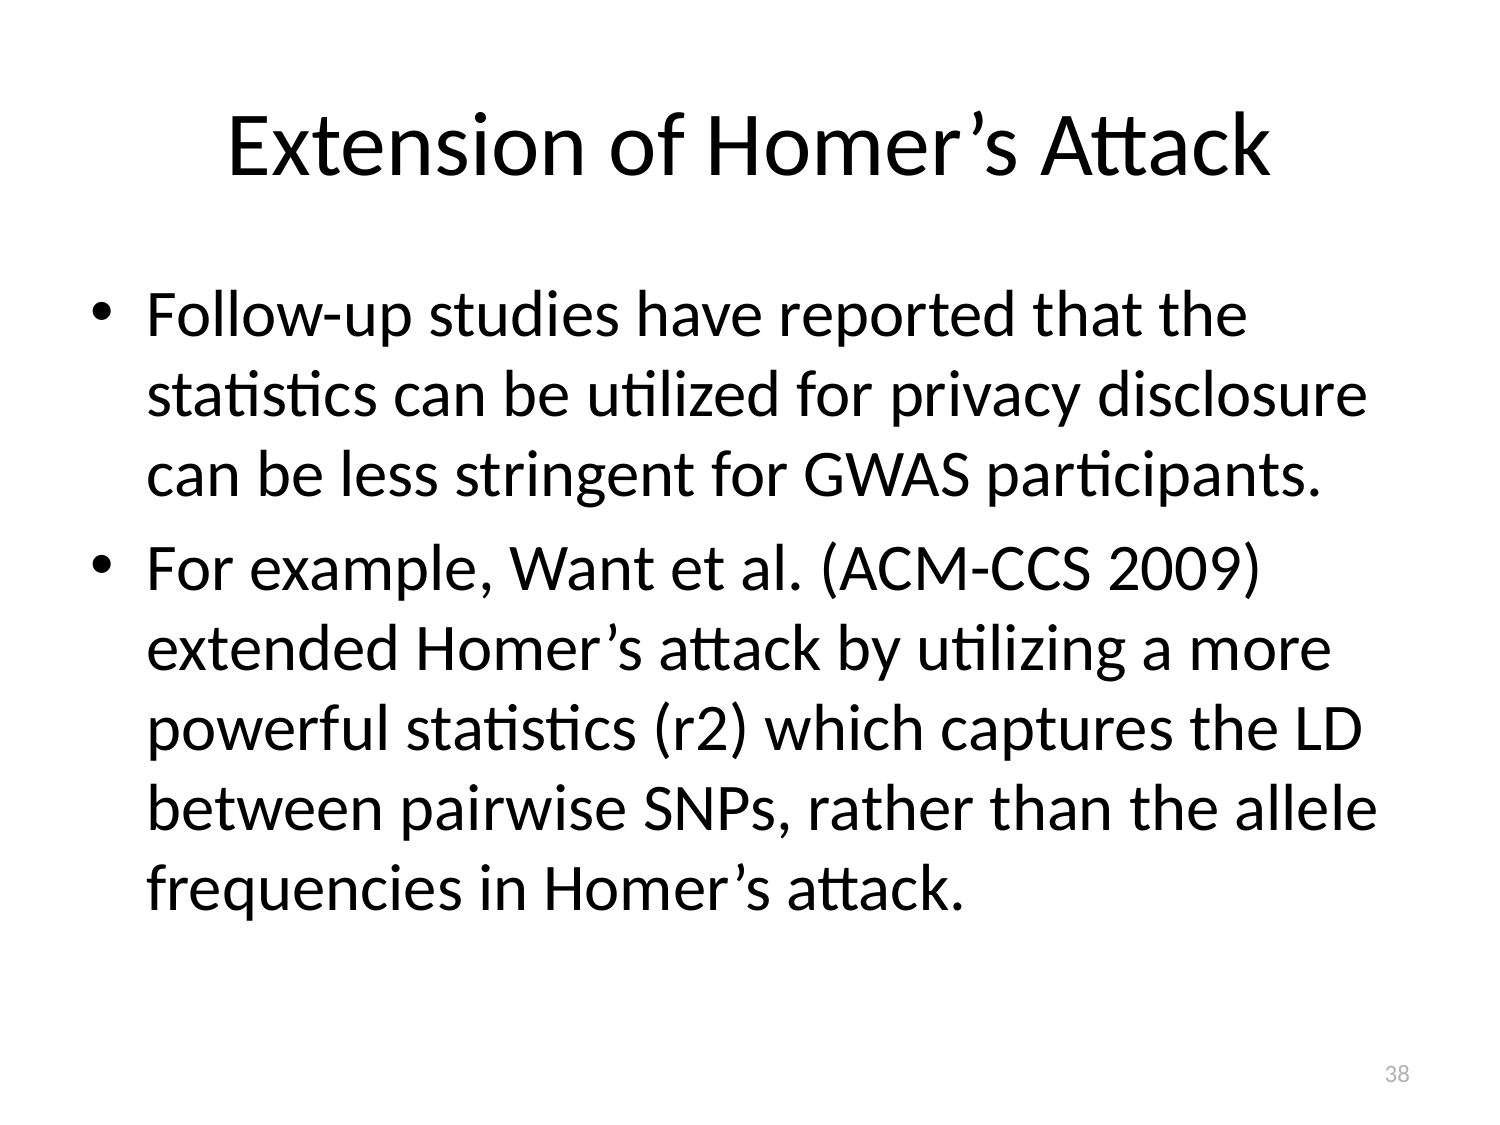

# Extension of Homer’s Attack
Follow-up studies have reported that the statistics can be utilized for privacy disclosure can be less stringent for GWAS participants.
For example, Want et al. (ACM-CCS 2009) extended Homer’s attack by utilizing a more powerful statistics (r2) which captures the LD between pairwise SNPs, rather than the allele frequencies in Homer’s attack.
38